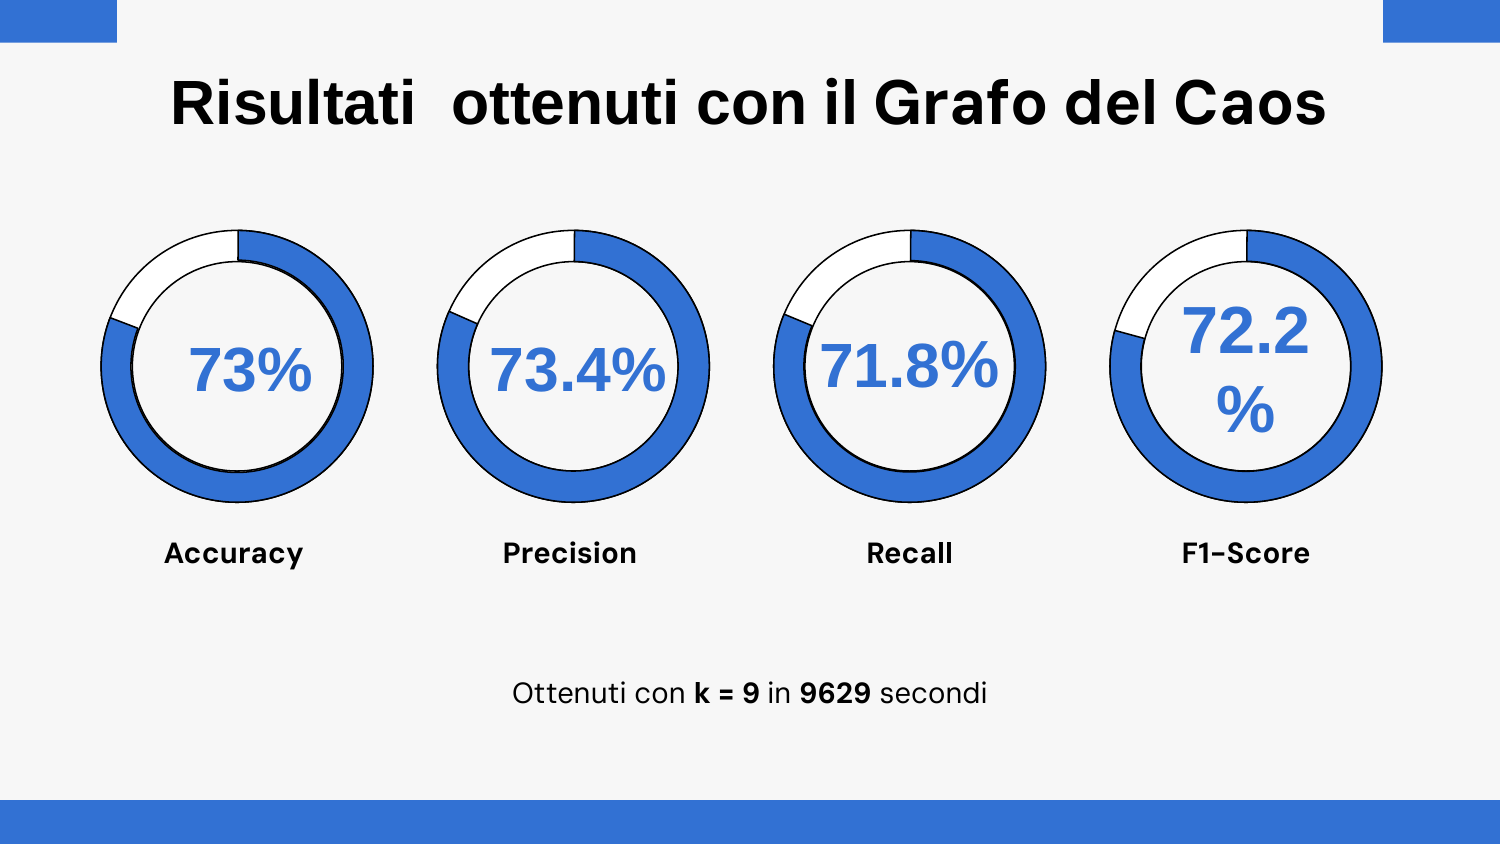

# Risultati  ottenuti con il Grafo del Caos

 73%

73.4%

71.8%

72.2 %

Accuracy
Precision
Recall
F1-Score
Ottenuti con k = 9 in 9629 secondi